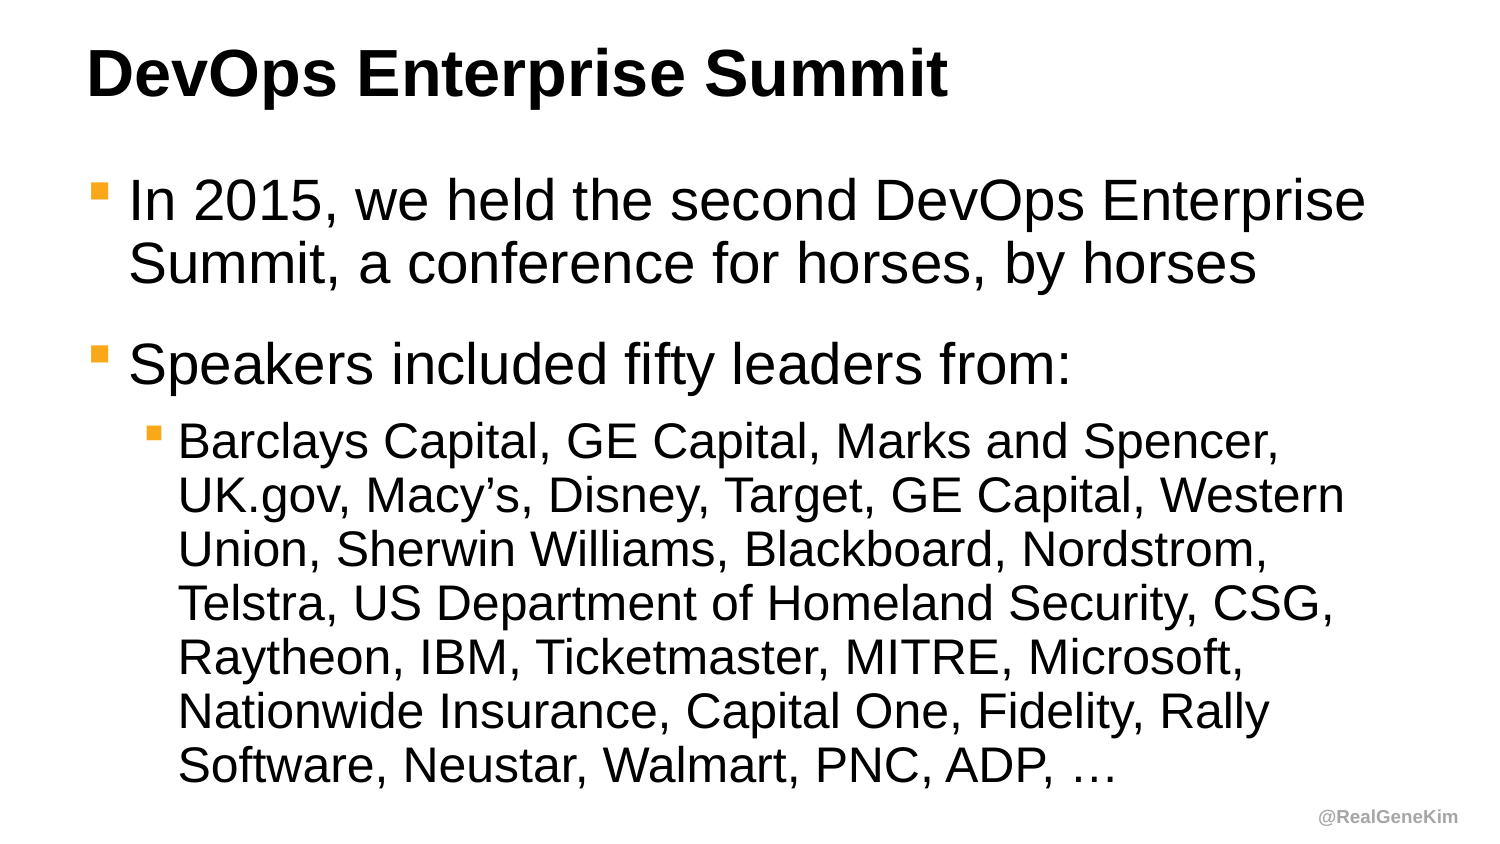

# DevOps Enterprise Summit
In 2015, we held the second DevOps Enterprise Summit, a conference for horses, by horses
Speakers included fifty leaders from:
Barclays Capital, GE Capital, Marks and Spencer, UK.gov, Macy’s, Disney, Target, GE Capital, Western Union, Sherwin Williams, Blackboard, Nordstrom, Telstra, US Department of Homeland Security, CSG, Raytheon, IBM, Ticketmaster, MITRE, Microsoft, Nationwide Insurance, Capital One, Fidelity, Rally Software, Neustar, Walmart, PNC, ADP, …